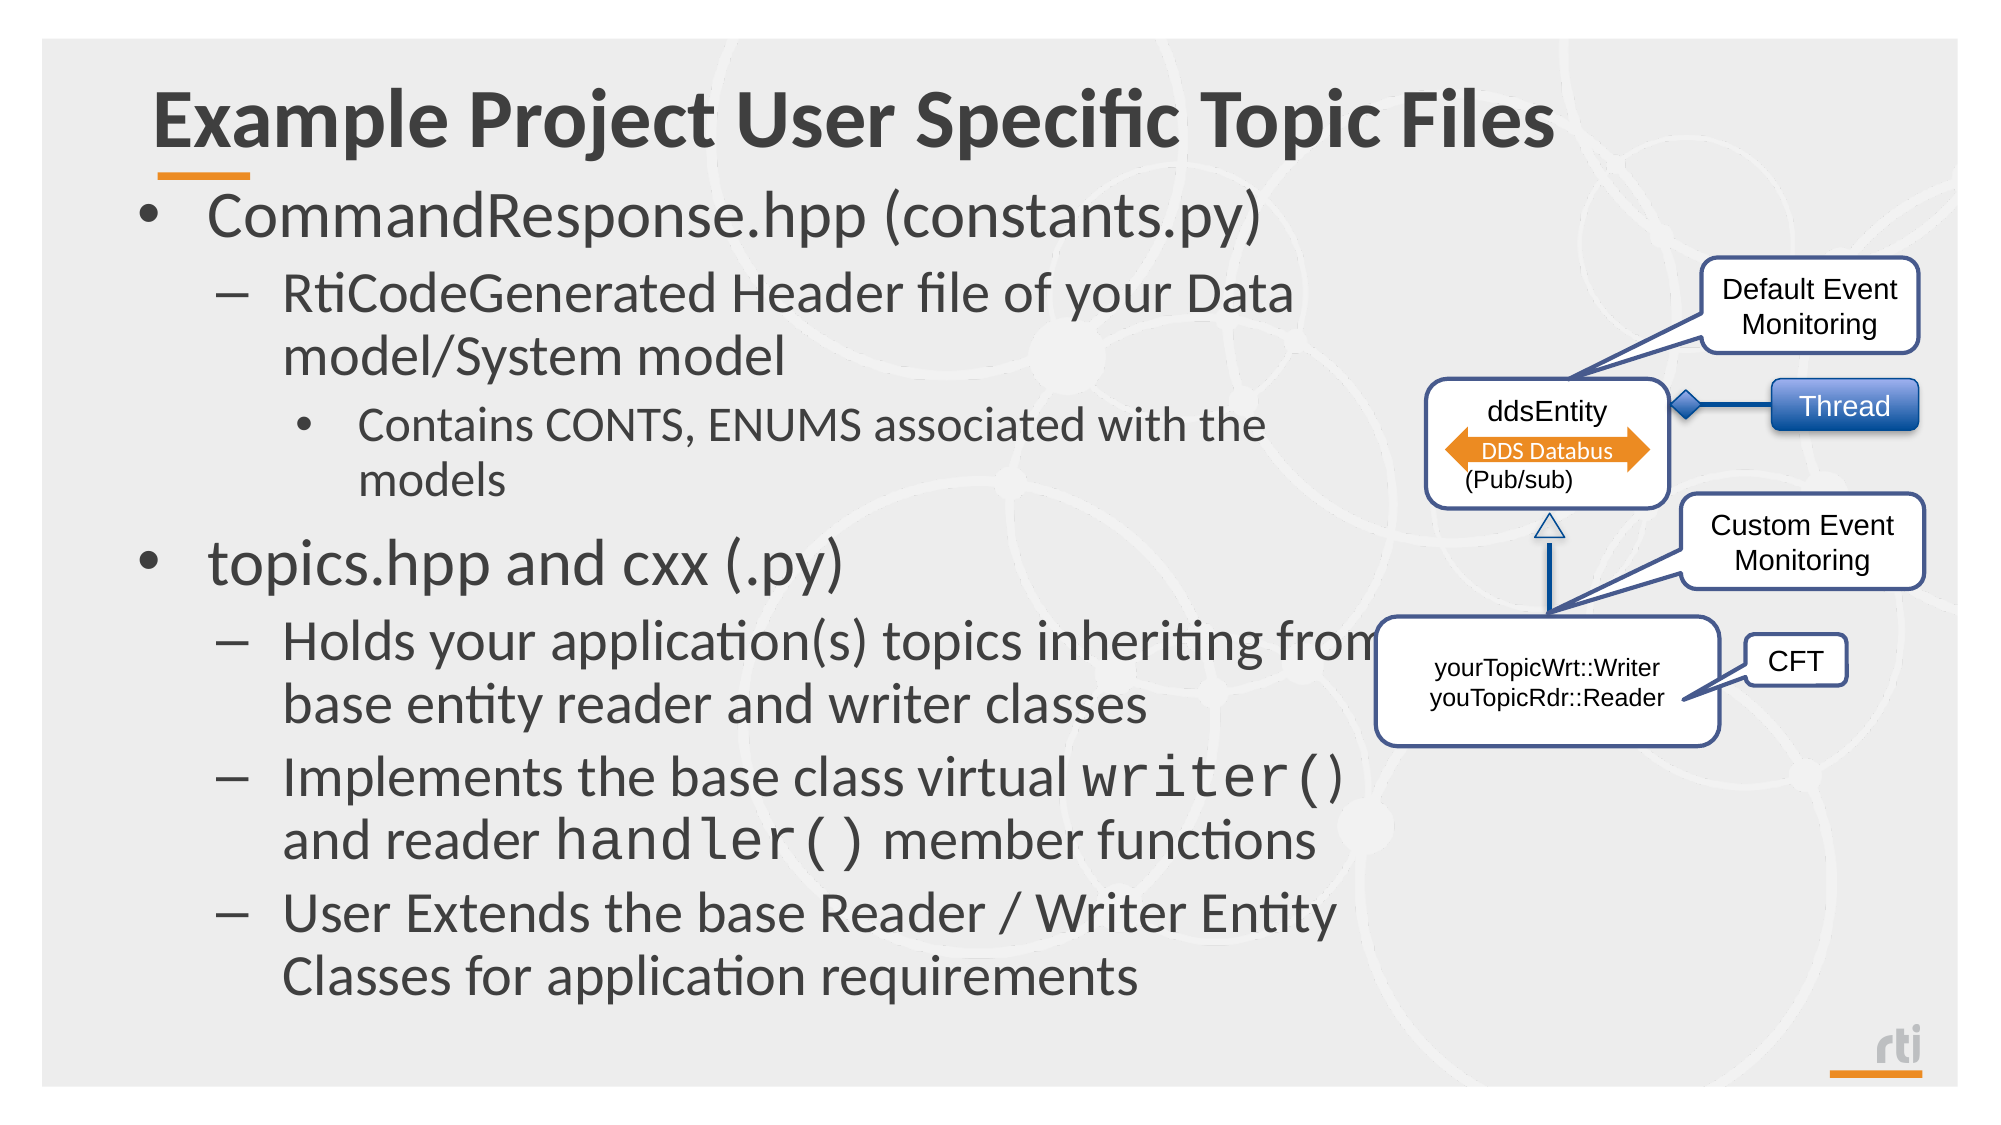

# Example Project User Specific Topic Files
CommandResponse.hpp (constants.py)
RtiCodeGenerated Header file of your Data model/System model
Contains CONTS, ENUMS associated with the models
topics.hpp and cxx (.py)
Holds your application(s) topics inheriting from base entity reader and writer classes
Implements the base class virtual writer() and reader handler() member functions
User Extends the base Reader / Writer Entity Classes for application requirements
Default Event Monitoring
ddsEntity
Thread

DDS Databus
(Pub/sub)

yourTopicWrt::Writer
youTopicRdr::Reader
Custom Event Monitoring
CFT